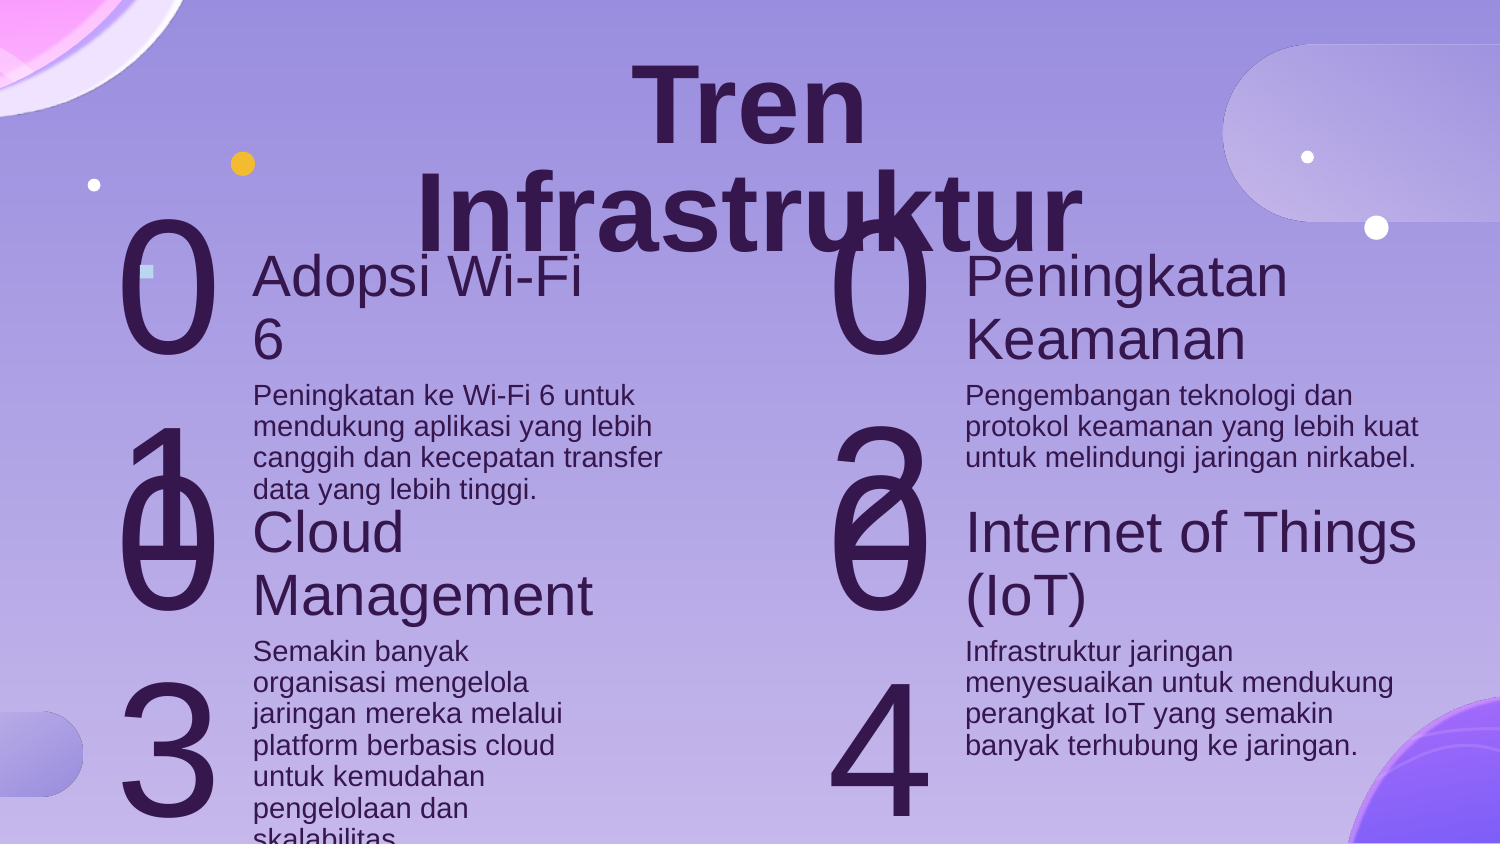

# Tren Infrastruktur

Adopsi Wi-Fi 6
Peningkatan Keamanan
01
02
Peningkatan ke Wi-Fi 6 untuk mendukung aplikasi yang lebih canggih dan kecepatan transfer data yang lebih tinggi.
Pengembangan teknologi dan protokol keamanan yang lebih kuat untuk melindungi jaringan nirkabel.
Cloud Management
Internet of Things (IoT)
03
04
Semakin banyak organisasi mengelola jaringan mereka melalui platform berbasis cloud untuk kemudahan pengelolaan dan skalabilitas.
Infrastruktur jaringan menyesuaikan untuk mendukung perangkat IoT yang semakin banyak terhubung ke jaringan.